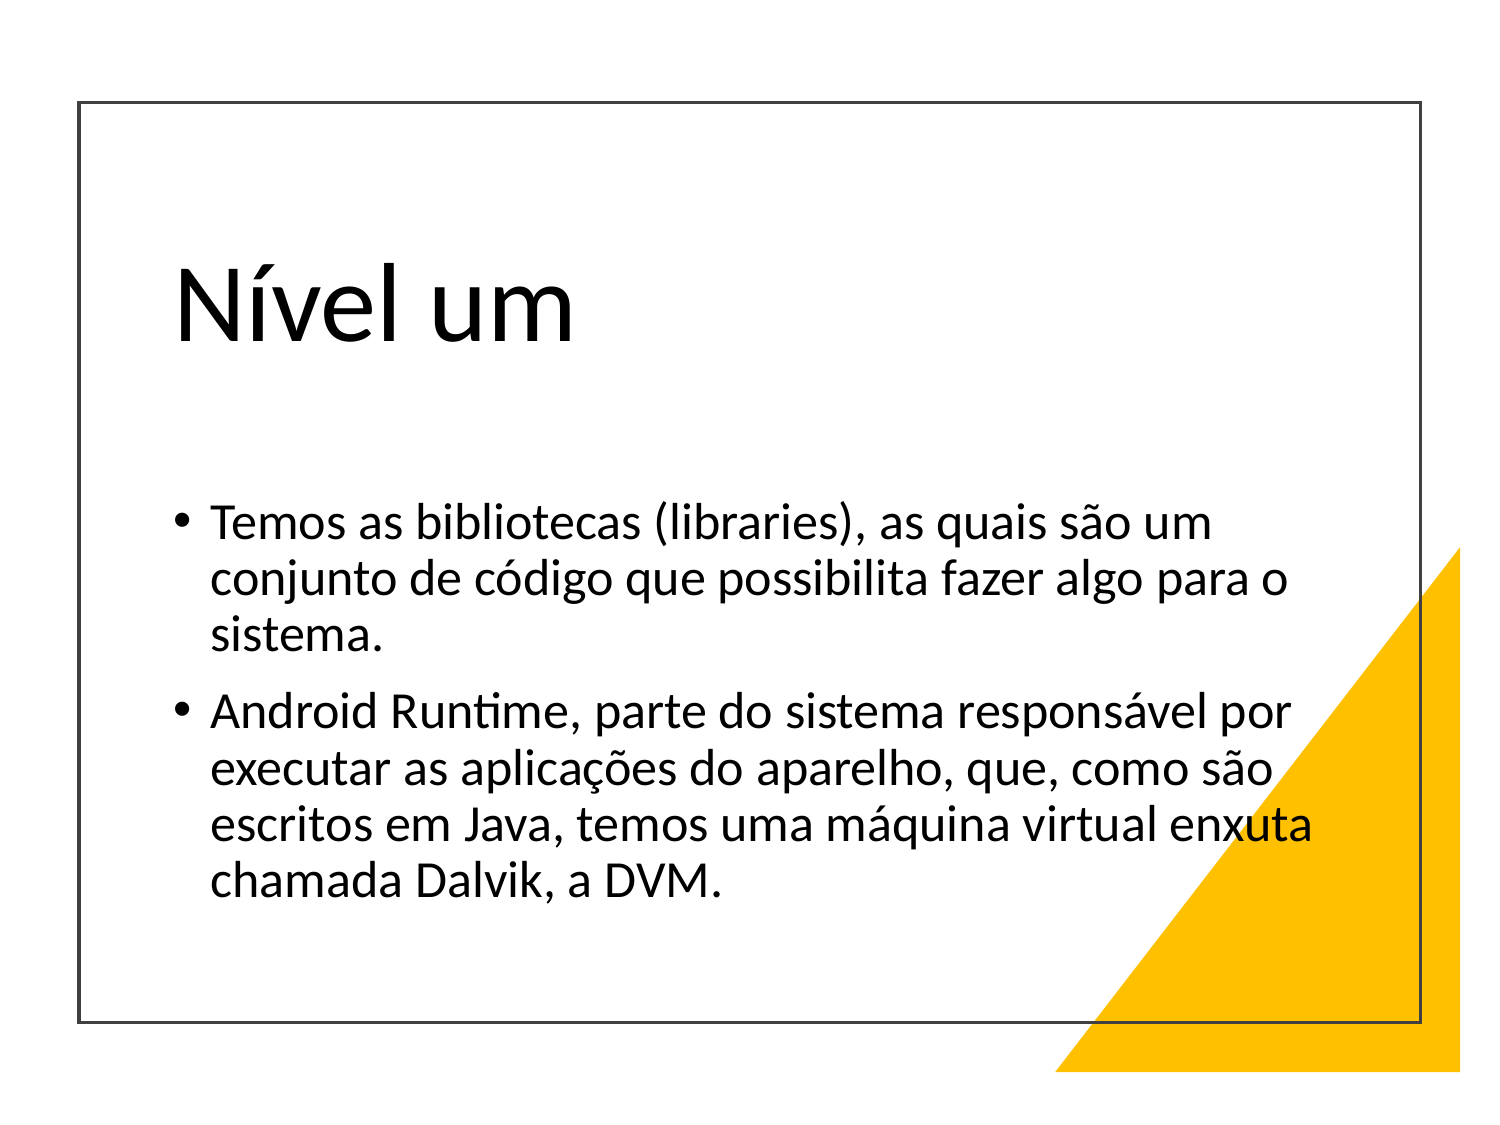

# Nível um
Temos as bibliotecas (libraries), as quais são um conjunto de código que possibilita fazer algo para o sistema.
Android Runtime, parte do sistema responsável por executar as aplicações do aparelho, que, como são escritos em Java, temos uma máquina virtual enxuta chamada Dalvik, a DVM.